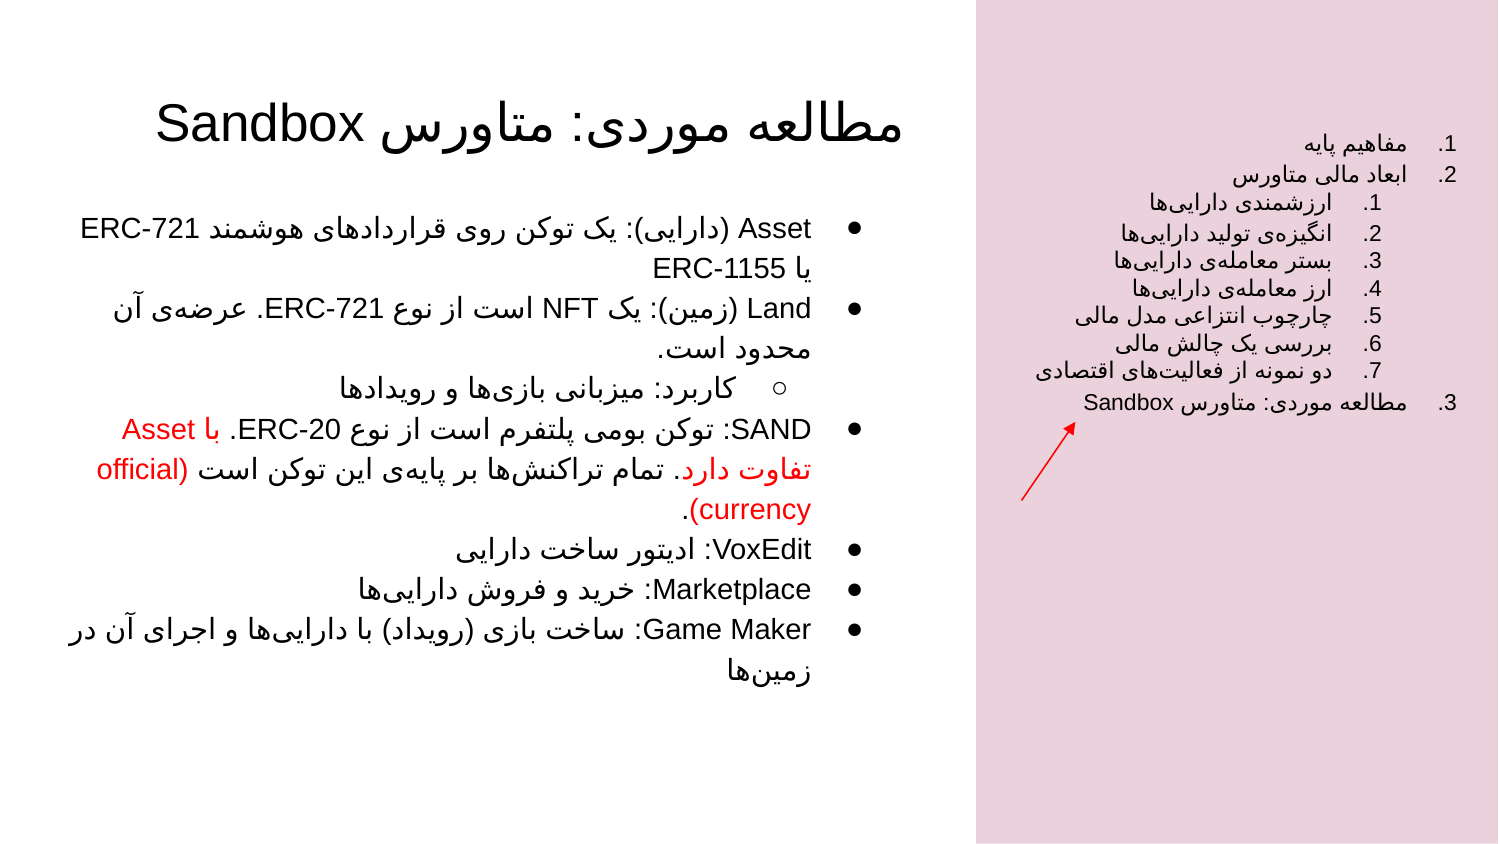

مفاهیم پایه
ابعاد مالی متاورس
ارزشمندی دارایی‌ها
انگیزه‌ی تولید دارایی‌ها
بستر معامله‌ی دارایی‌ها
ارز معامله‌ی دارایی‌ها
چارچوب انتزاعی مدل مالی
بررسی یک چالش مالی
دو نمونه‌ از فعالیت‌های اقتصادی
مطالعه موردی: متاورس Sandbox

# مطالعه موردی: متاورس Sandbox
Asset (دارایی): یک توکن روی قرارداد‌های هوشمند ERC-721 یا ERC-1155
Land (زمین): یک NFT است از نوع ERC-721. عرضه‌ی آن محدود است.
کاربرد: میزبانی بازی‌ها و رویدادها
SAND: توکن بومی پلتفرم است از نوع ERC-20. با Asset تفاوت دارد. تمام تراکنش‌ها بر پایه‌ی این توکن است (official currency).
VoxEdit: ادیتور ساخت دارایی
Marketplace: خرید و فروش دارایی‌ها
Game Maker: ساخت بازی (رویداد) با دارایی‌ها و اجرای آن در زمین‌‌ها
13